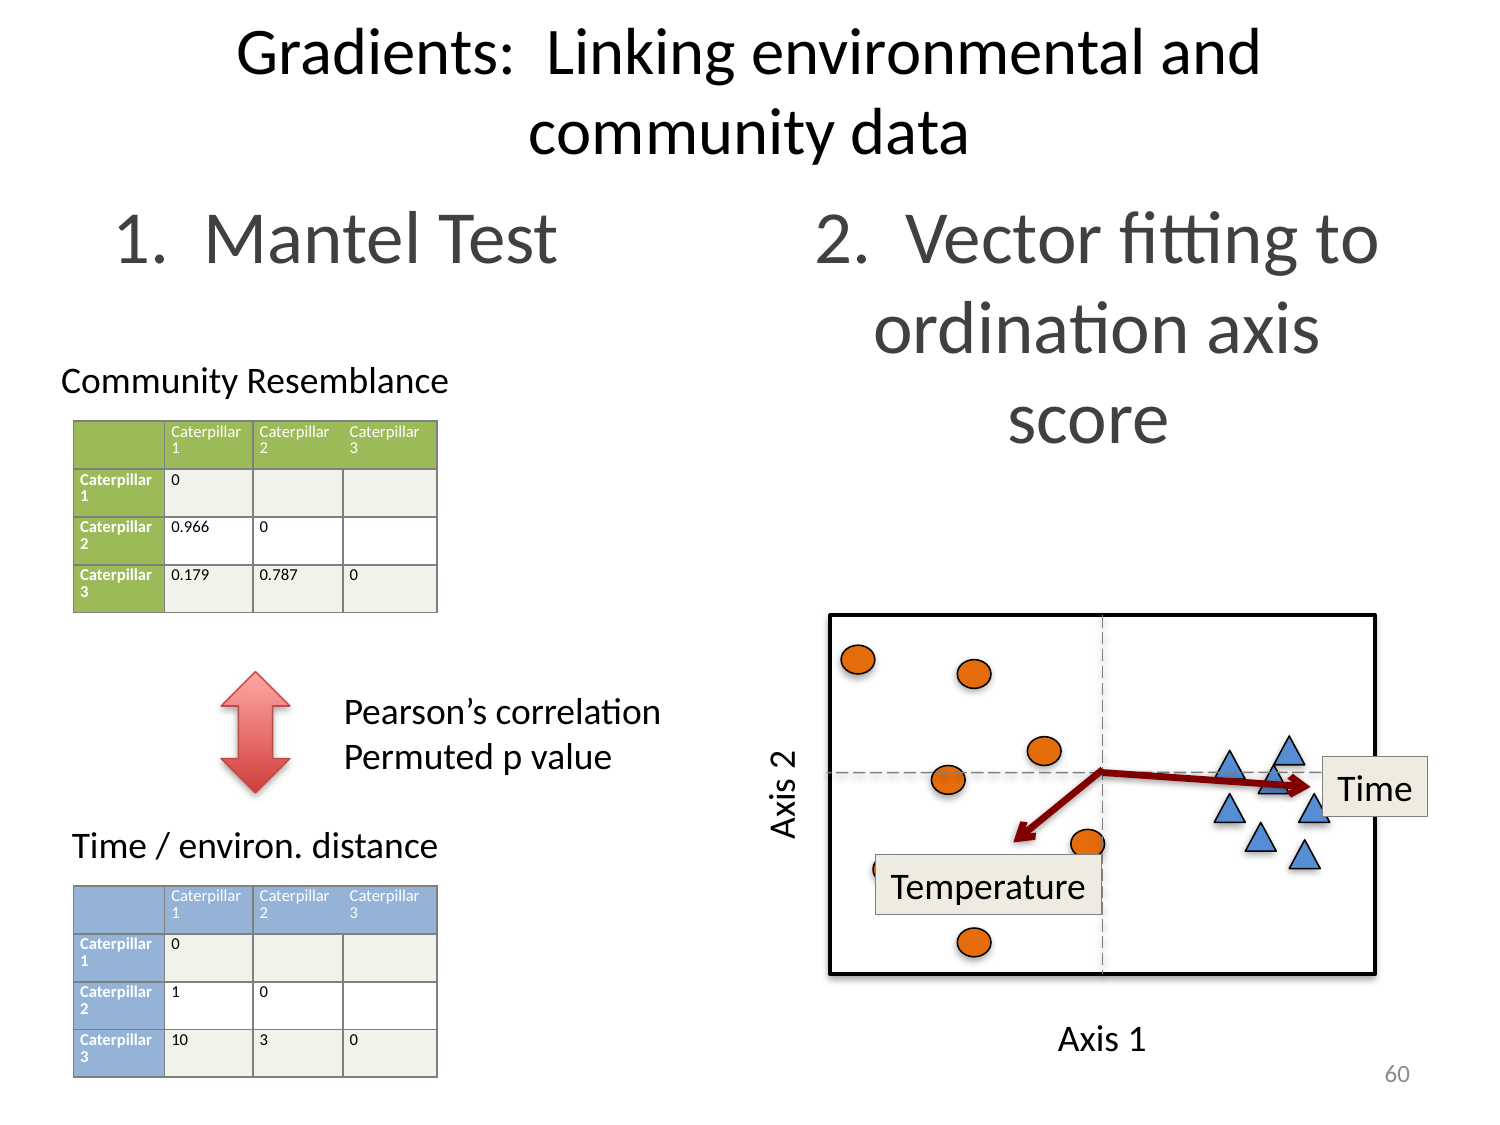

# Gradients:  Linking environmental and community data
1.  Mantel Test
2.  Vector fitting to ordination axis score
Community Resemblance
|  | Caterpillar 1 | Caterpillar 2 | Caterpillar 3 |
| --- | --- | --- | --- |
| Caterpillar 1 | 0 |  |  |
| Caterpillar 2 | 0.966 | 0 |  |
| Caterpillar 3 | 0.179 | 0.787 | 0 |

Pearson’s correlation
Permuted p value
Time
Temperature
Axis 2
Time / environ. distance
|  | Caterpillar 1 | Caterpillar 2 | Caterpillar 3 |
| --- | --- | --- | --- |
| Caterpillar 1 | 0 |  |  |
| Caterpillar 2 | 1 | 0 |  |
| Caterpillar 3 | 10 | 3 | 0 |
Axis 1
60